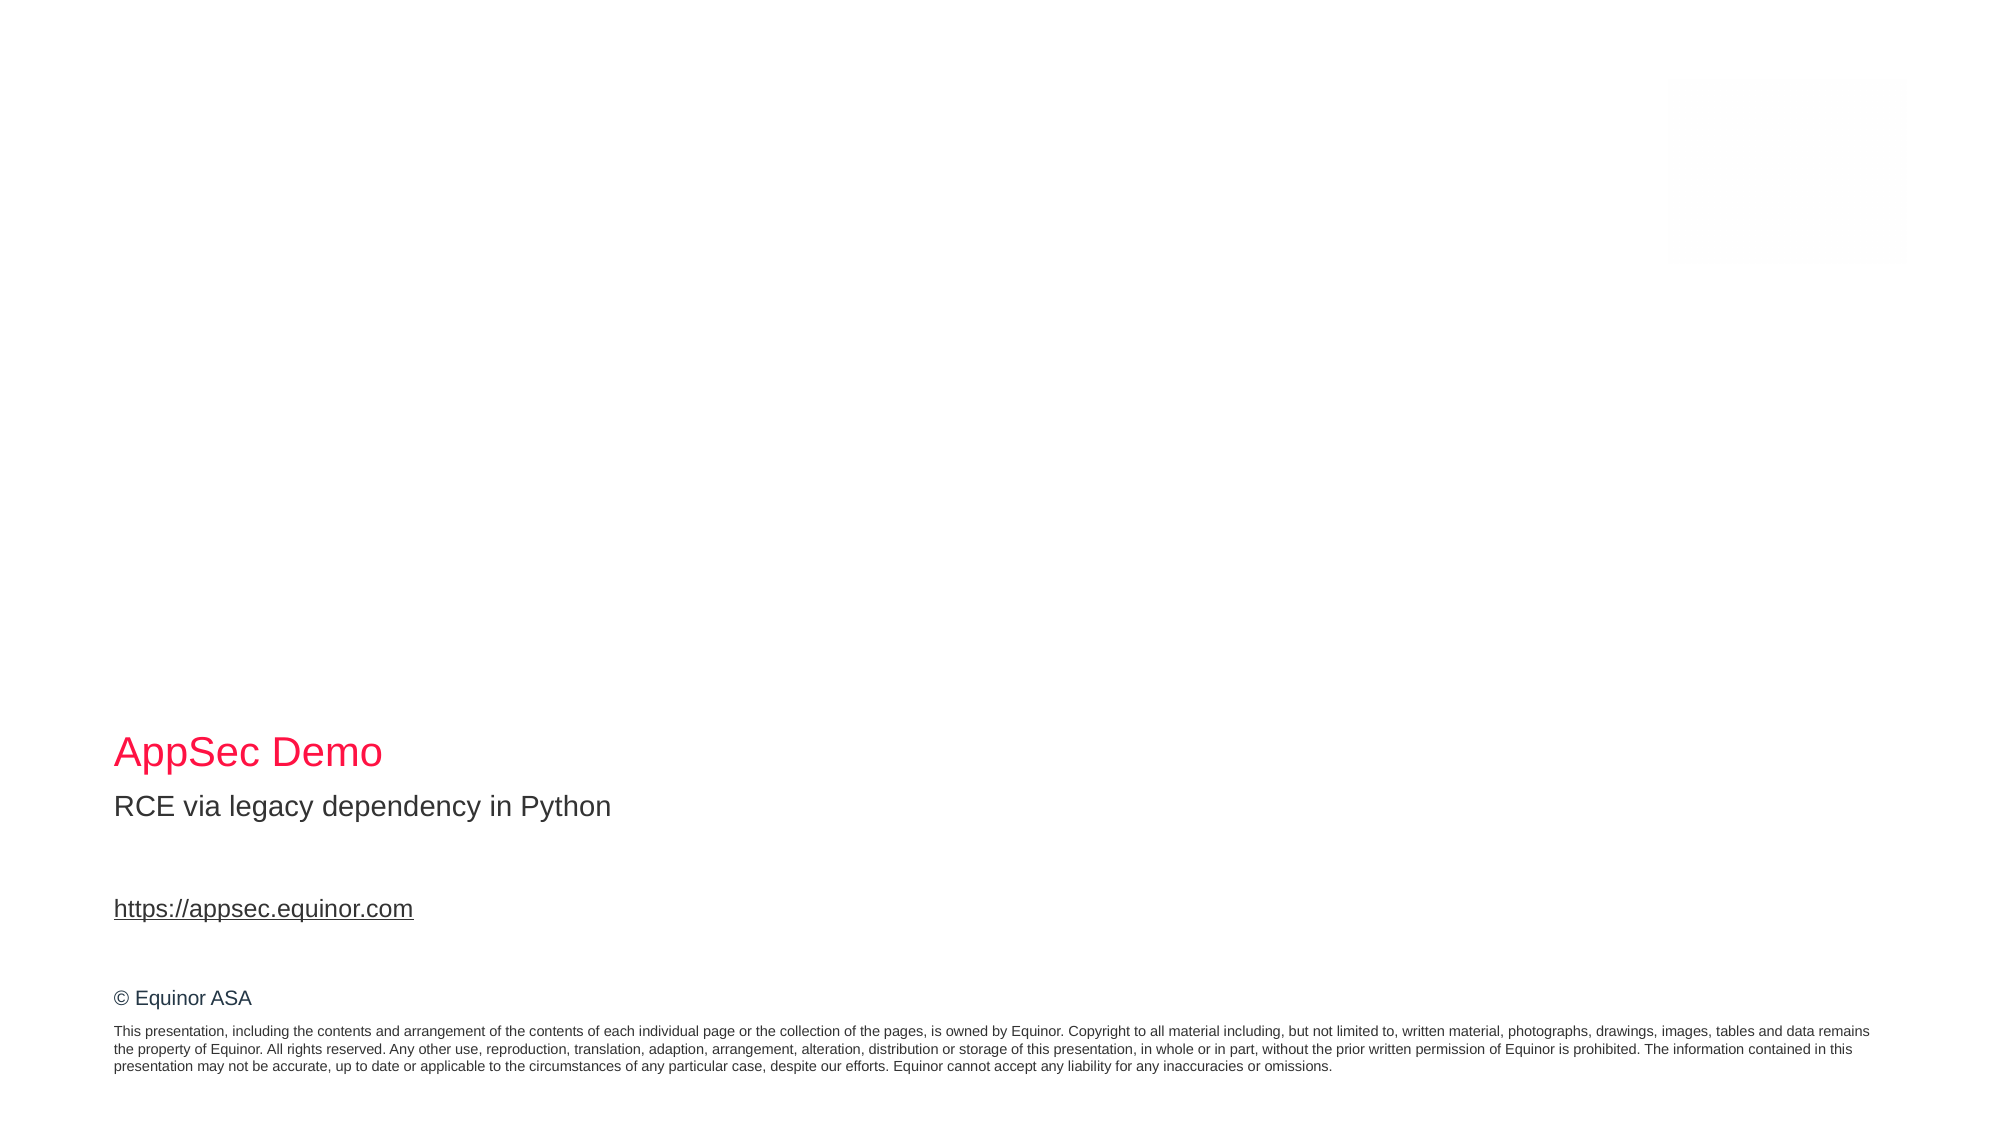

# AppSec Demo
RCE via legacy dependency in Python

https://appsec.equinor.com